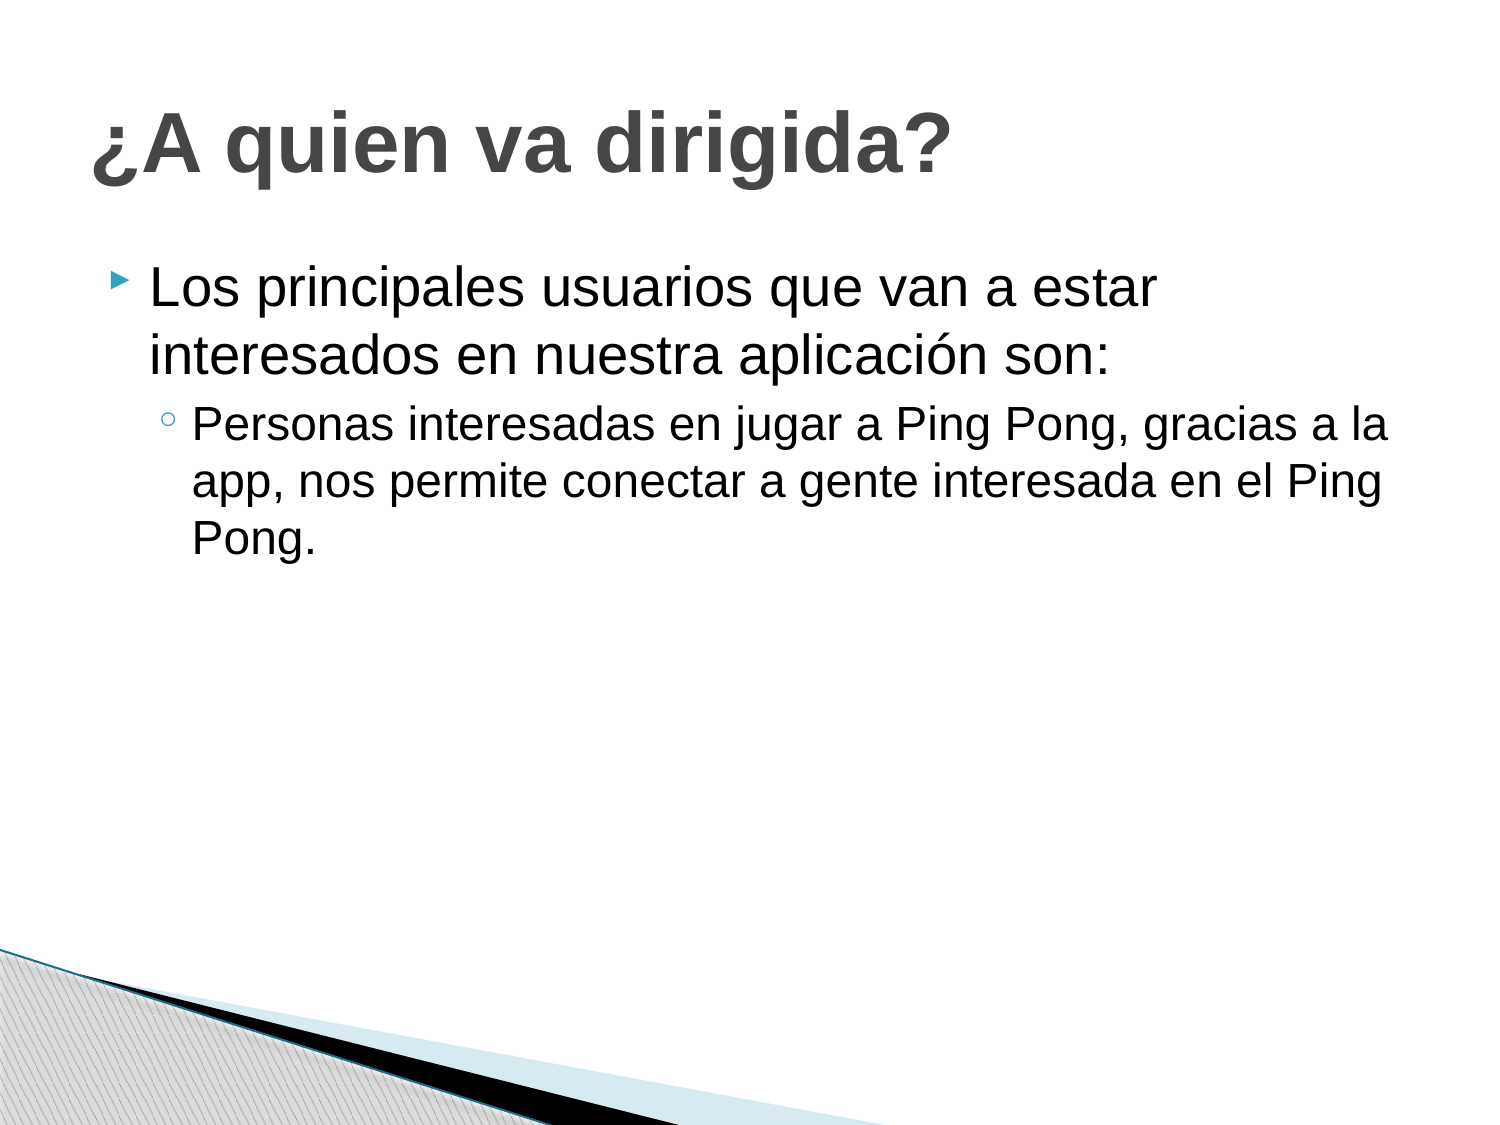

# ¿A quien va dirigida?
Los principales usuarios que van a estar interesados en nuestra aplicación son:
Personas interesadas en jugar a Ping Pong, gracias a la app, nos permite conectar a gente interesada en el Ping Pong.